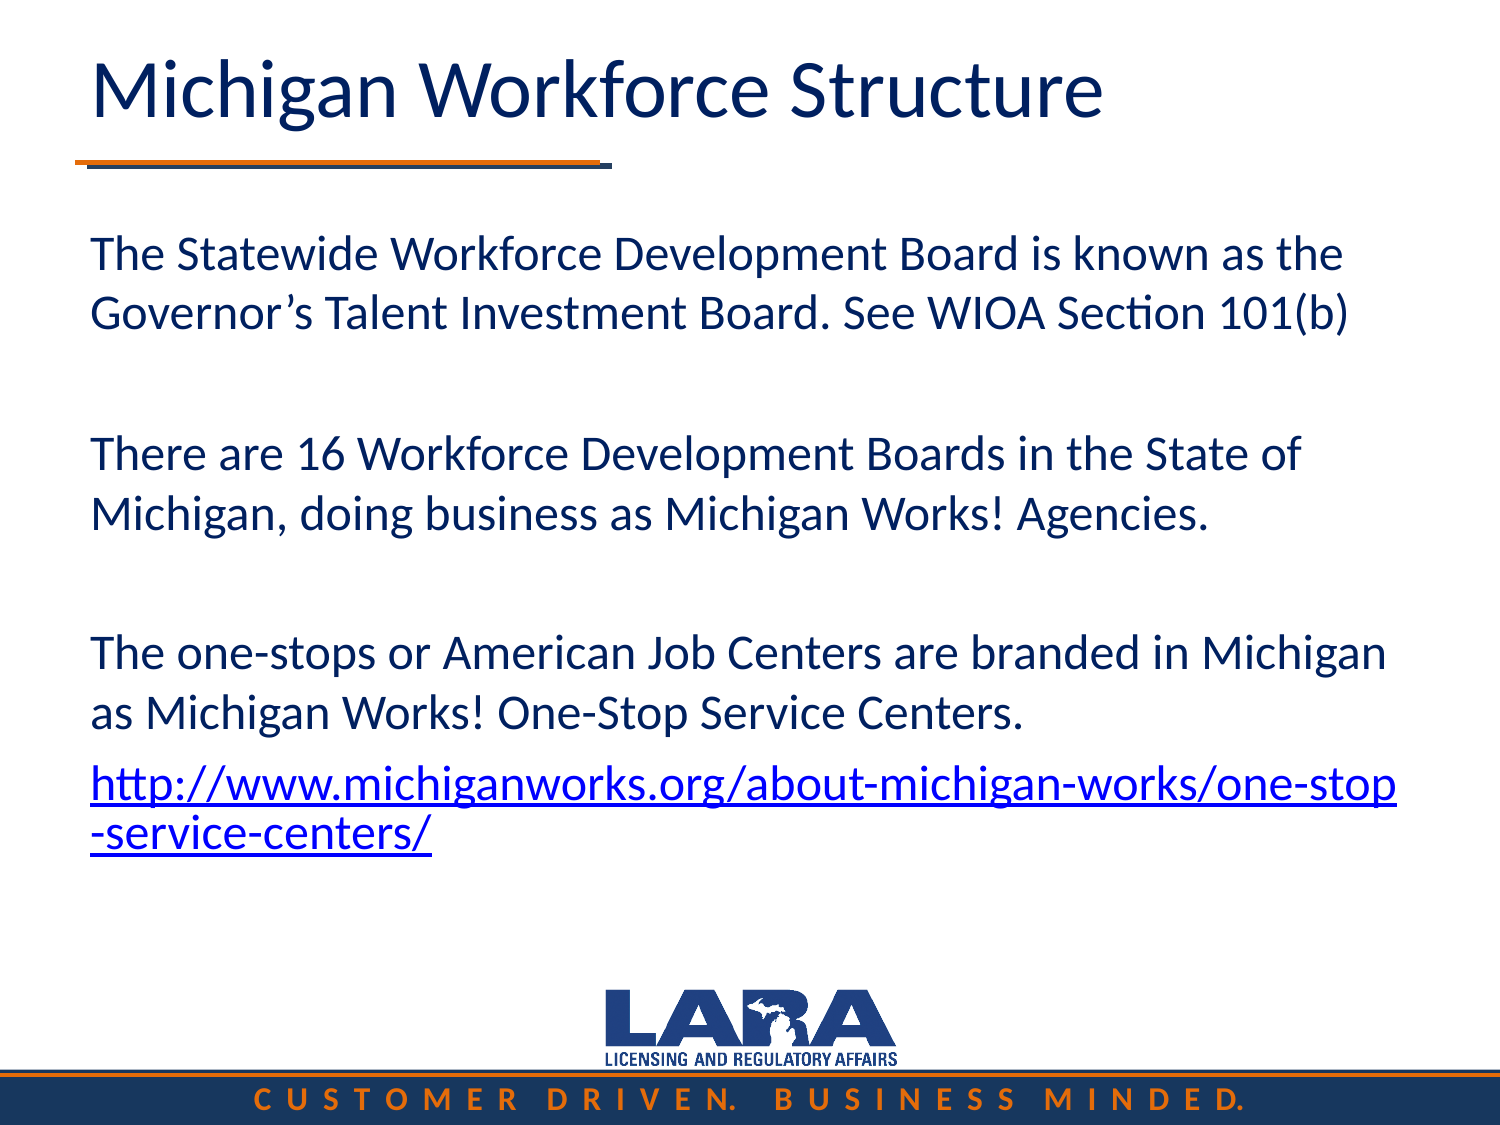

# Michigan Workforce Structure
The Statewide Workforce Development Board is known as the Governor’s Talent Investment Board. See WIOA Section 101(b)

There are 16 Workforce Development Boards in the State of Michigan, doing business as Michigan Works! Agencies.

The one-stops or American Job Centers are branded in Michigan as Michigan Works! One-Stop Service Centers.
http://www.michiganworks.org/about-michigan-works/one-stop-service-centers/